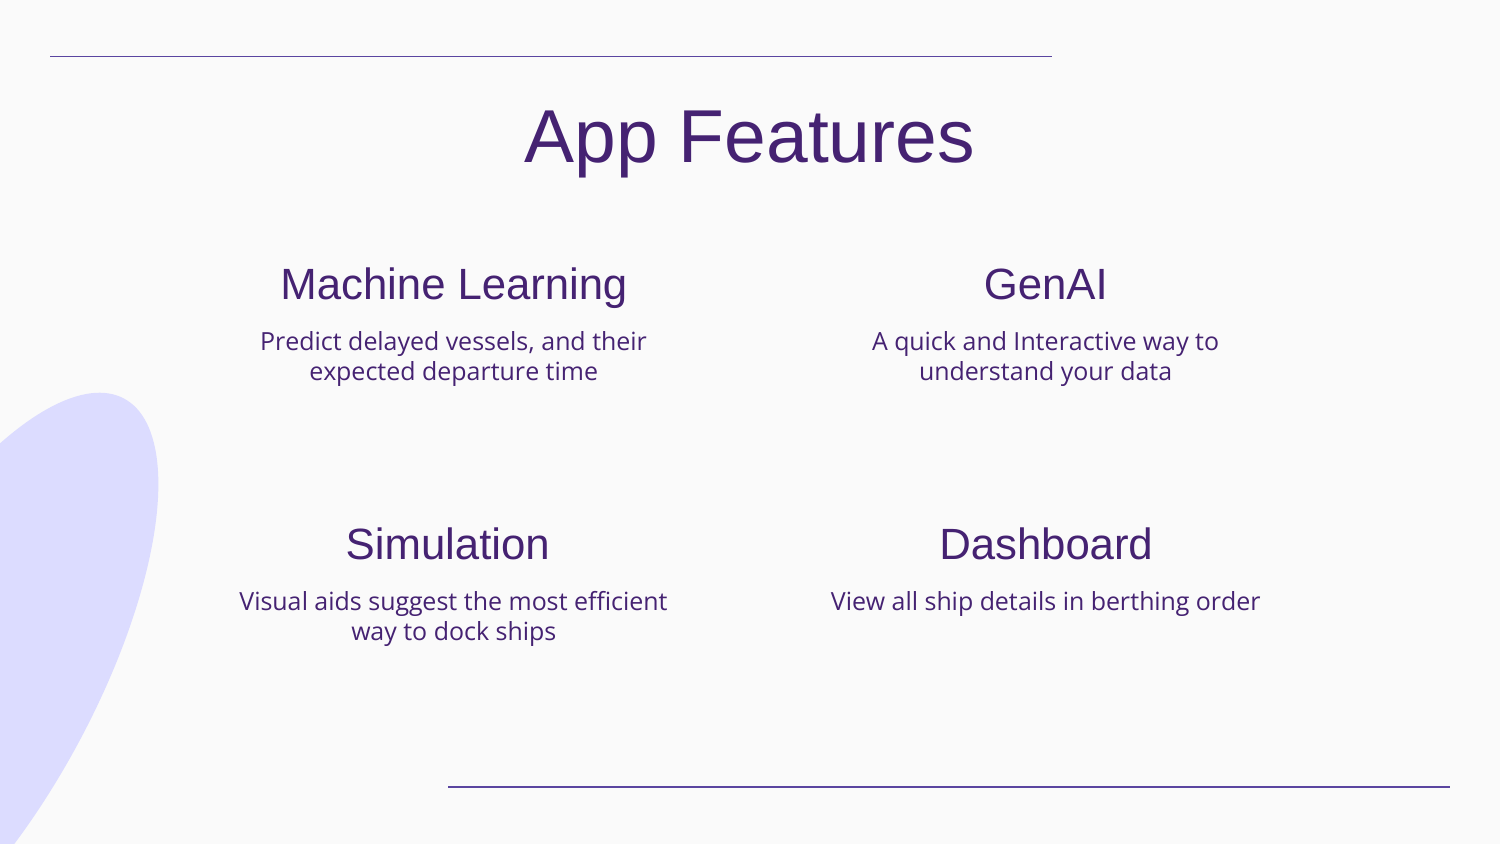

# App Features
Machine Learning
GenAI
Predict delayed vessels, and their expected departure time
A quick and Interactive way to understand your data
Simulation
Dashboard
Visual aids suggest the most efficient way to dock ships
View all ship details in berthing order